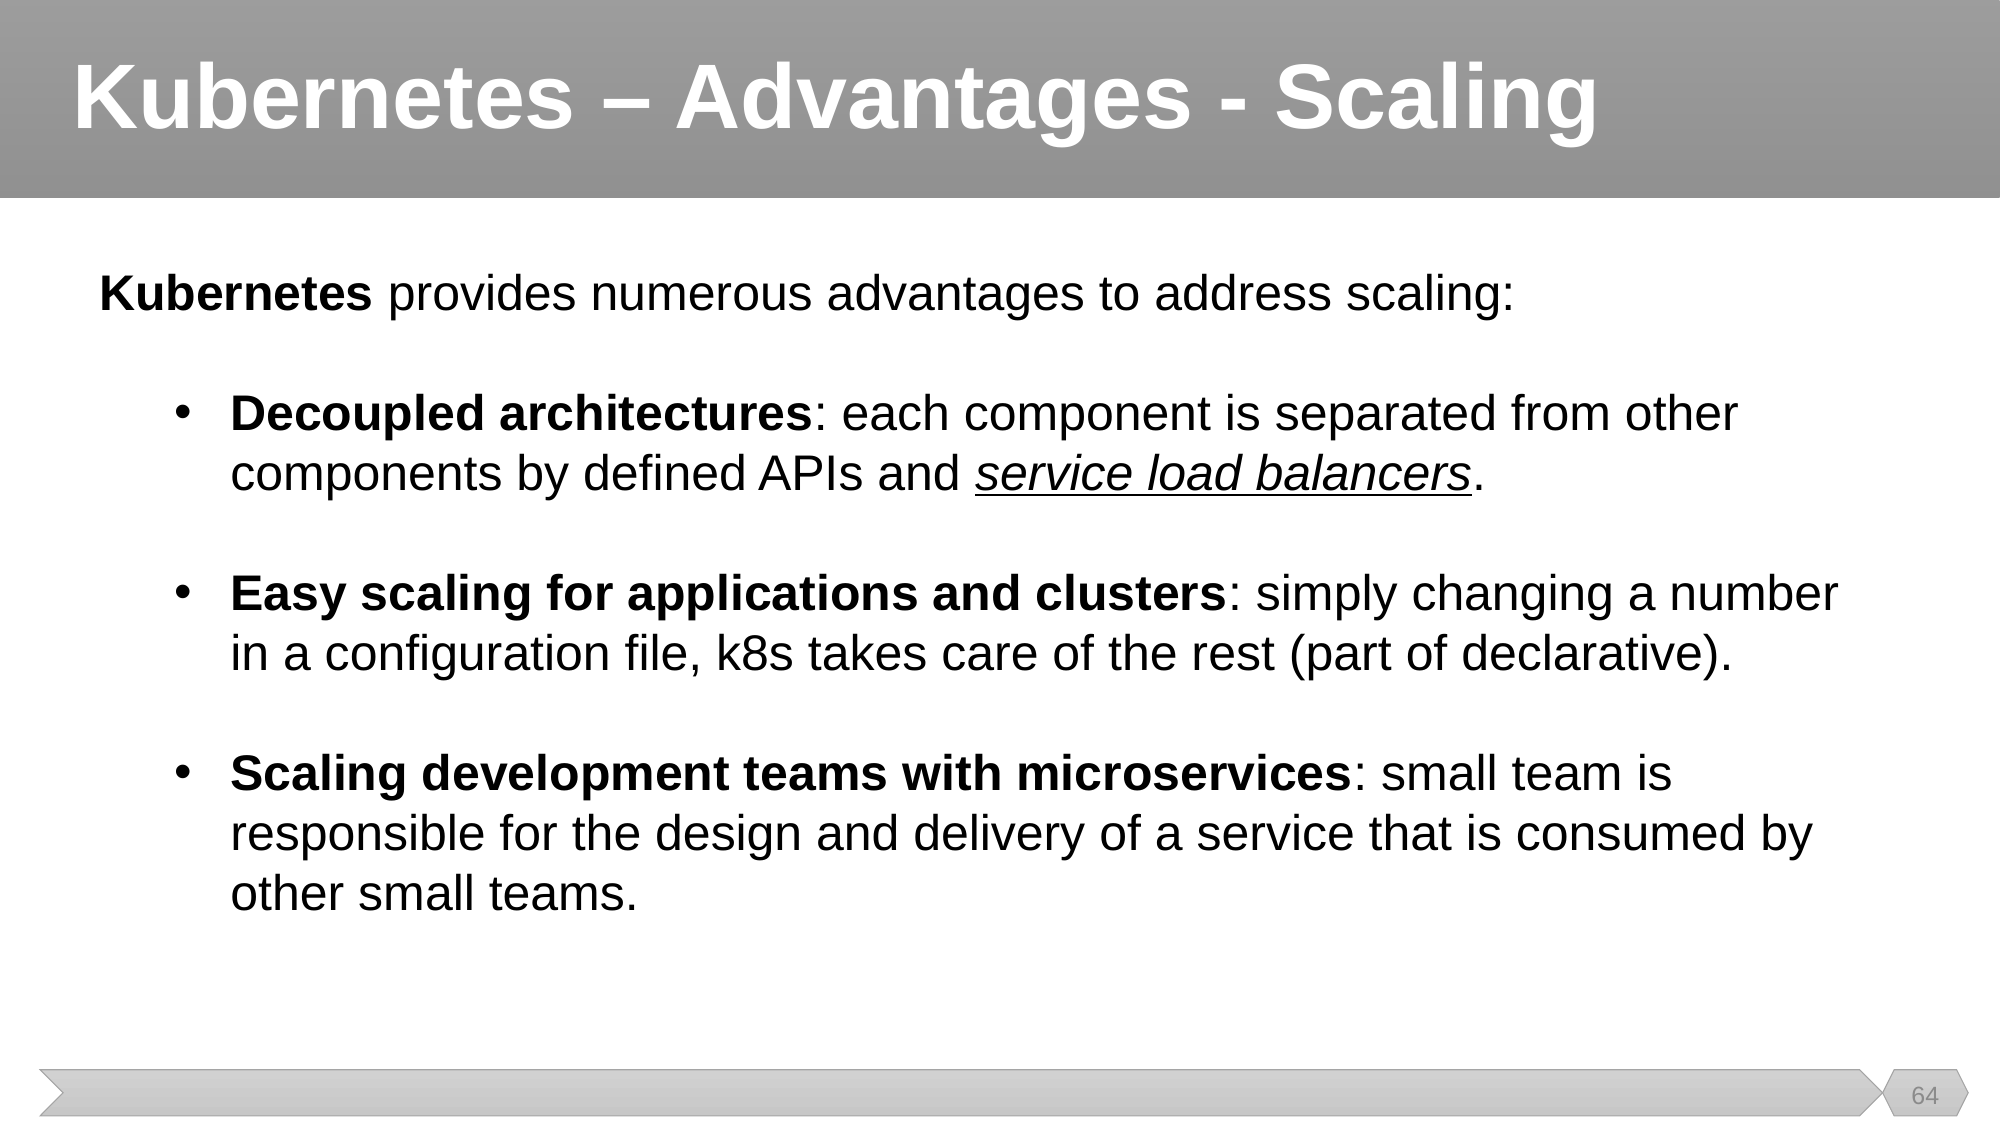

# Kubernetes – Advantages - Scaling
Kubernetes provides numerous advantages to address scaling:

Decoupled architectures: each component is separated from other components by defined APIs and service load balancers.

Easy scaling for applications and clusters: simply changing a number in a configuration file, k8s takes care of the rest (part of declarative).

Scaling development teams with microservices: small team is responsible for the design and delivery of a service that is consumed by other small teams.
64